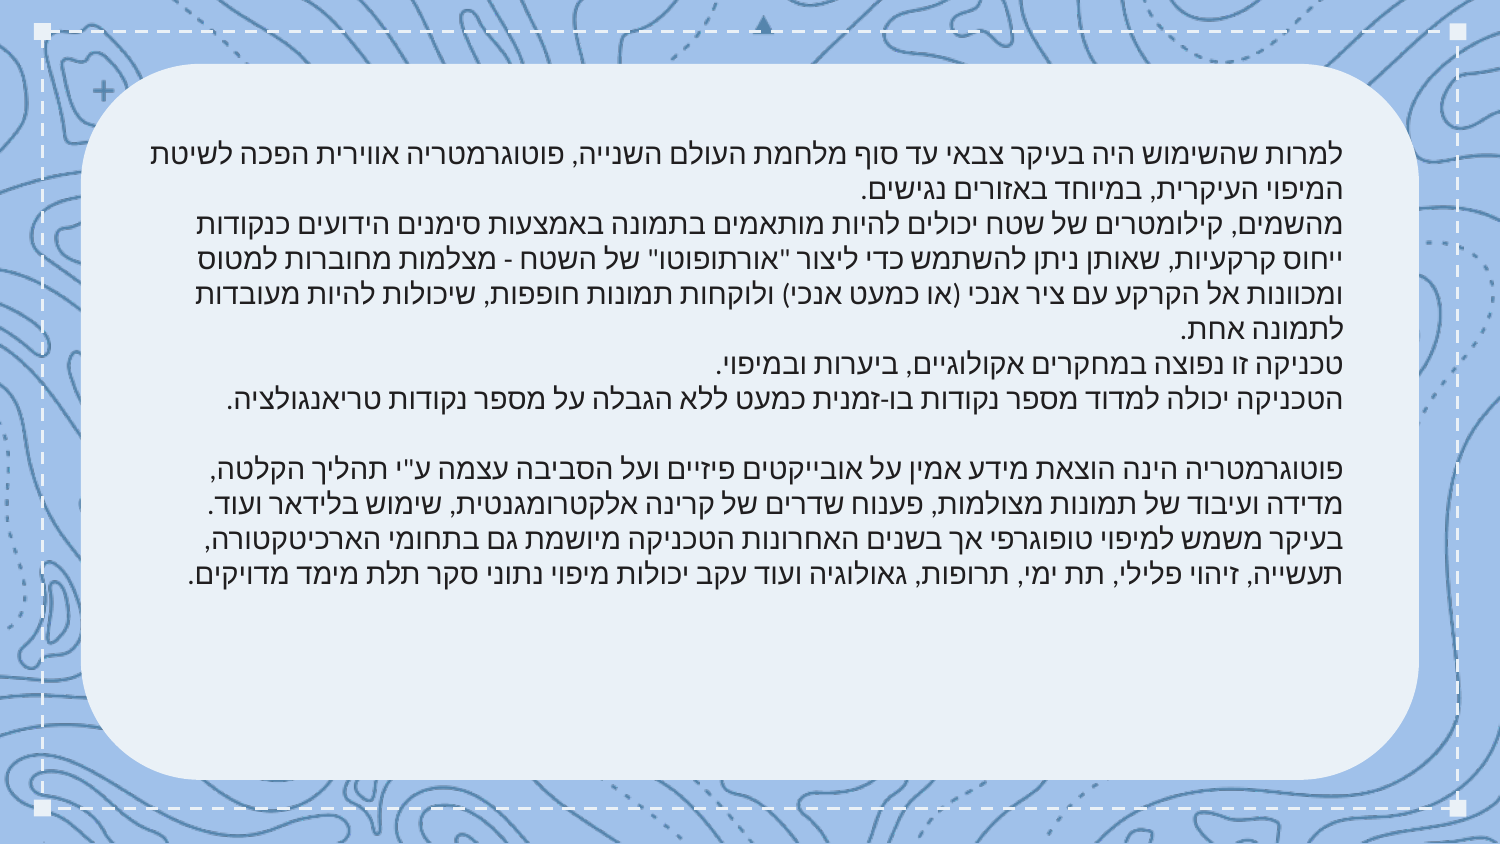

למרות שהשימוש היה בעיקר צבאי עד סוף מלחמת העולם השנייה, פוטוגרמטריה אווירית הפכה לשיטת המיפוי העיקרית, במיוחד באזורים נגישים.
מהשמים, קילומטרים של שטח יכולים להיות מותאמים בתמונה באמצעות סימנים הידועים כנקודות ייחוס קרקעיות, שאותן ניתן להשתמש כדי ליצור "אורתופוטו" של השטח - מצלמות מחוברות למטוס ומכוונות אל הקרקע עם ציר אנכי (או כמעט אנכי) ולוקחות תמונות חופפות, שיכולות להיות מעובדות לתמונה אחת.
טכניקה זו נפוצה במחקרים אקולוגיים, ביערות ובמיפוי.
הטכניקה יכולה למדוד מספר נקודות בו-זמנית כמעט ללא הגבלה על מספר נקודות טריאנגולציה.

פוטוגרמטריה הינה הוצאת מידע אמין על אובייקטים פיזיים ועל הסביבה עצמה ע"י תהליך הקלטה, מדידה ועיבוד של תמונות מצולמות, פענוח שדרים של קרינה אלקטרומגנטית, שימוש בלידאר ועוד.
בעיקר משמש למיפוי טופוגרפי אך בשנים האחרונות הטכניקה מיושמת גם בתחומי הארכיטקטורה, תעשייה, זיהוי פלילי, תת ימי, תרופות, גאולוגיה ועוד עקב יכולות מיפוי נתוני סקר תלת מימד מדויקים.